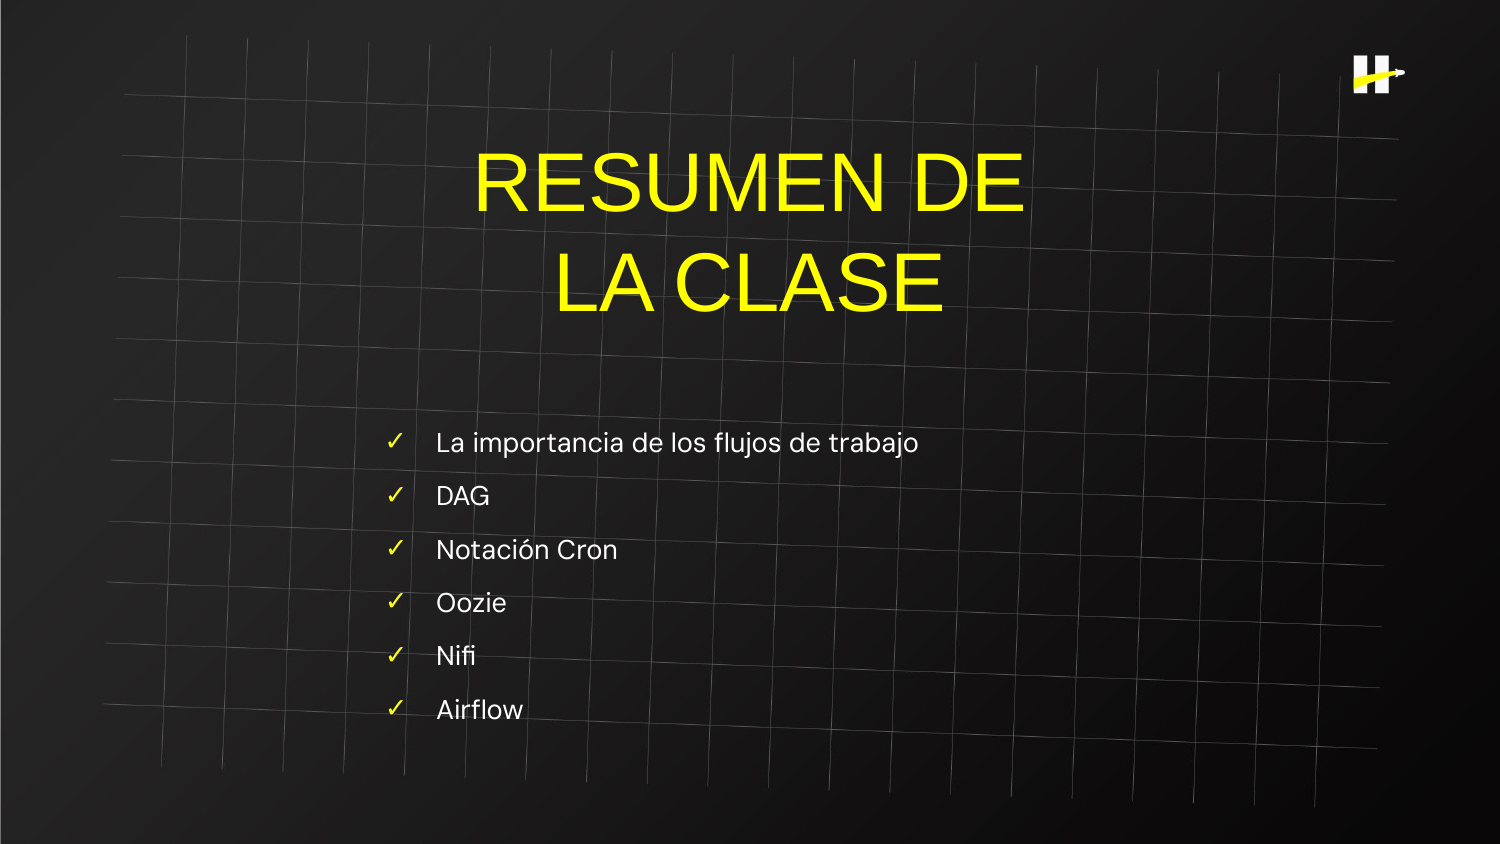

RESUMEN DE
LA CLASE
La importancia de los flujos de trabajo
DAG
Notación Cron
Oozie
Nifi
Airflow